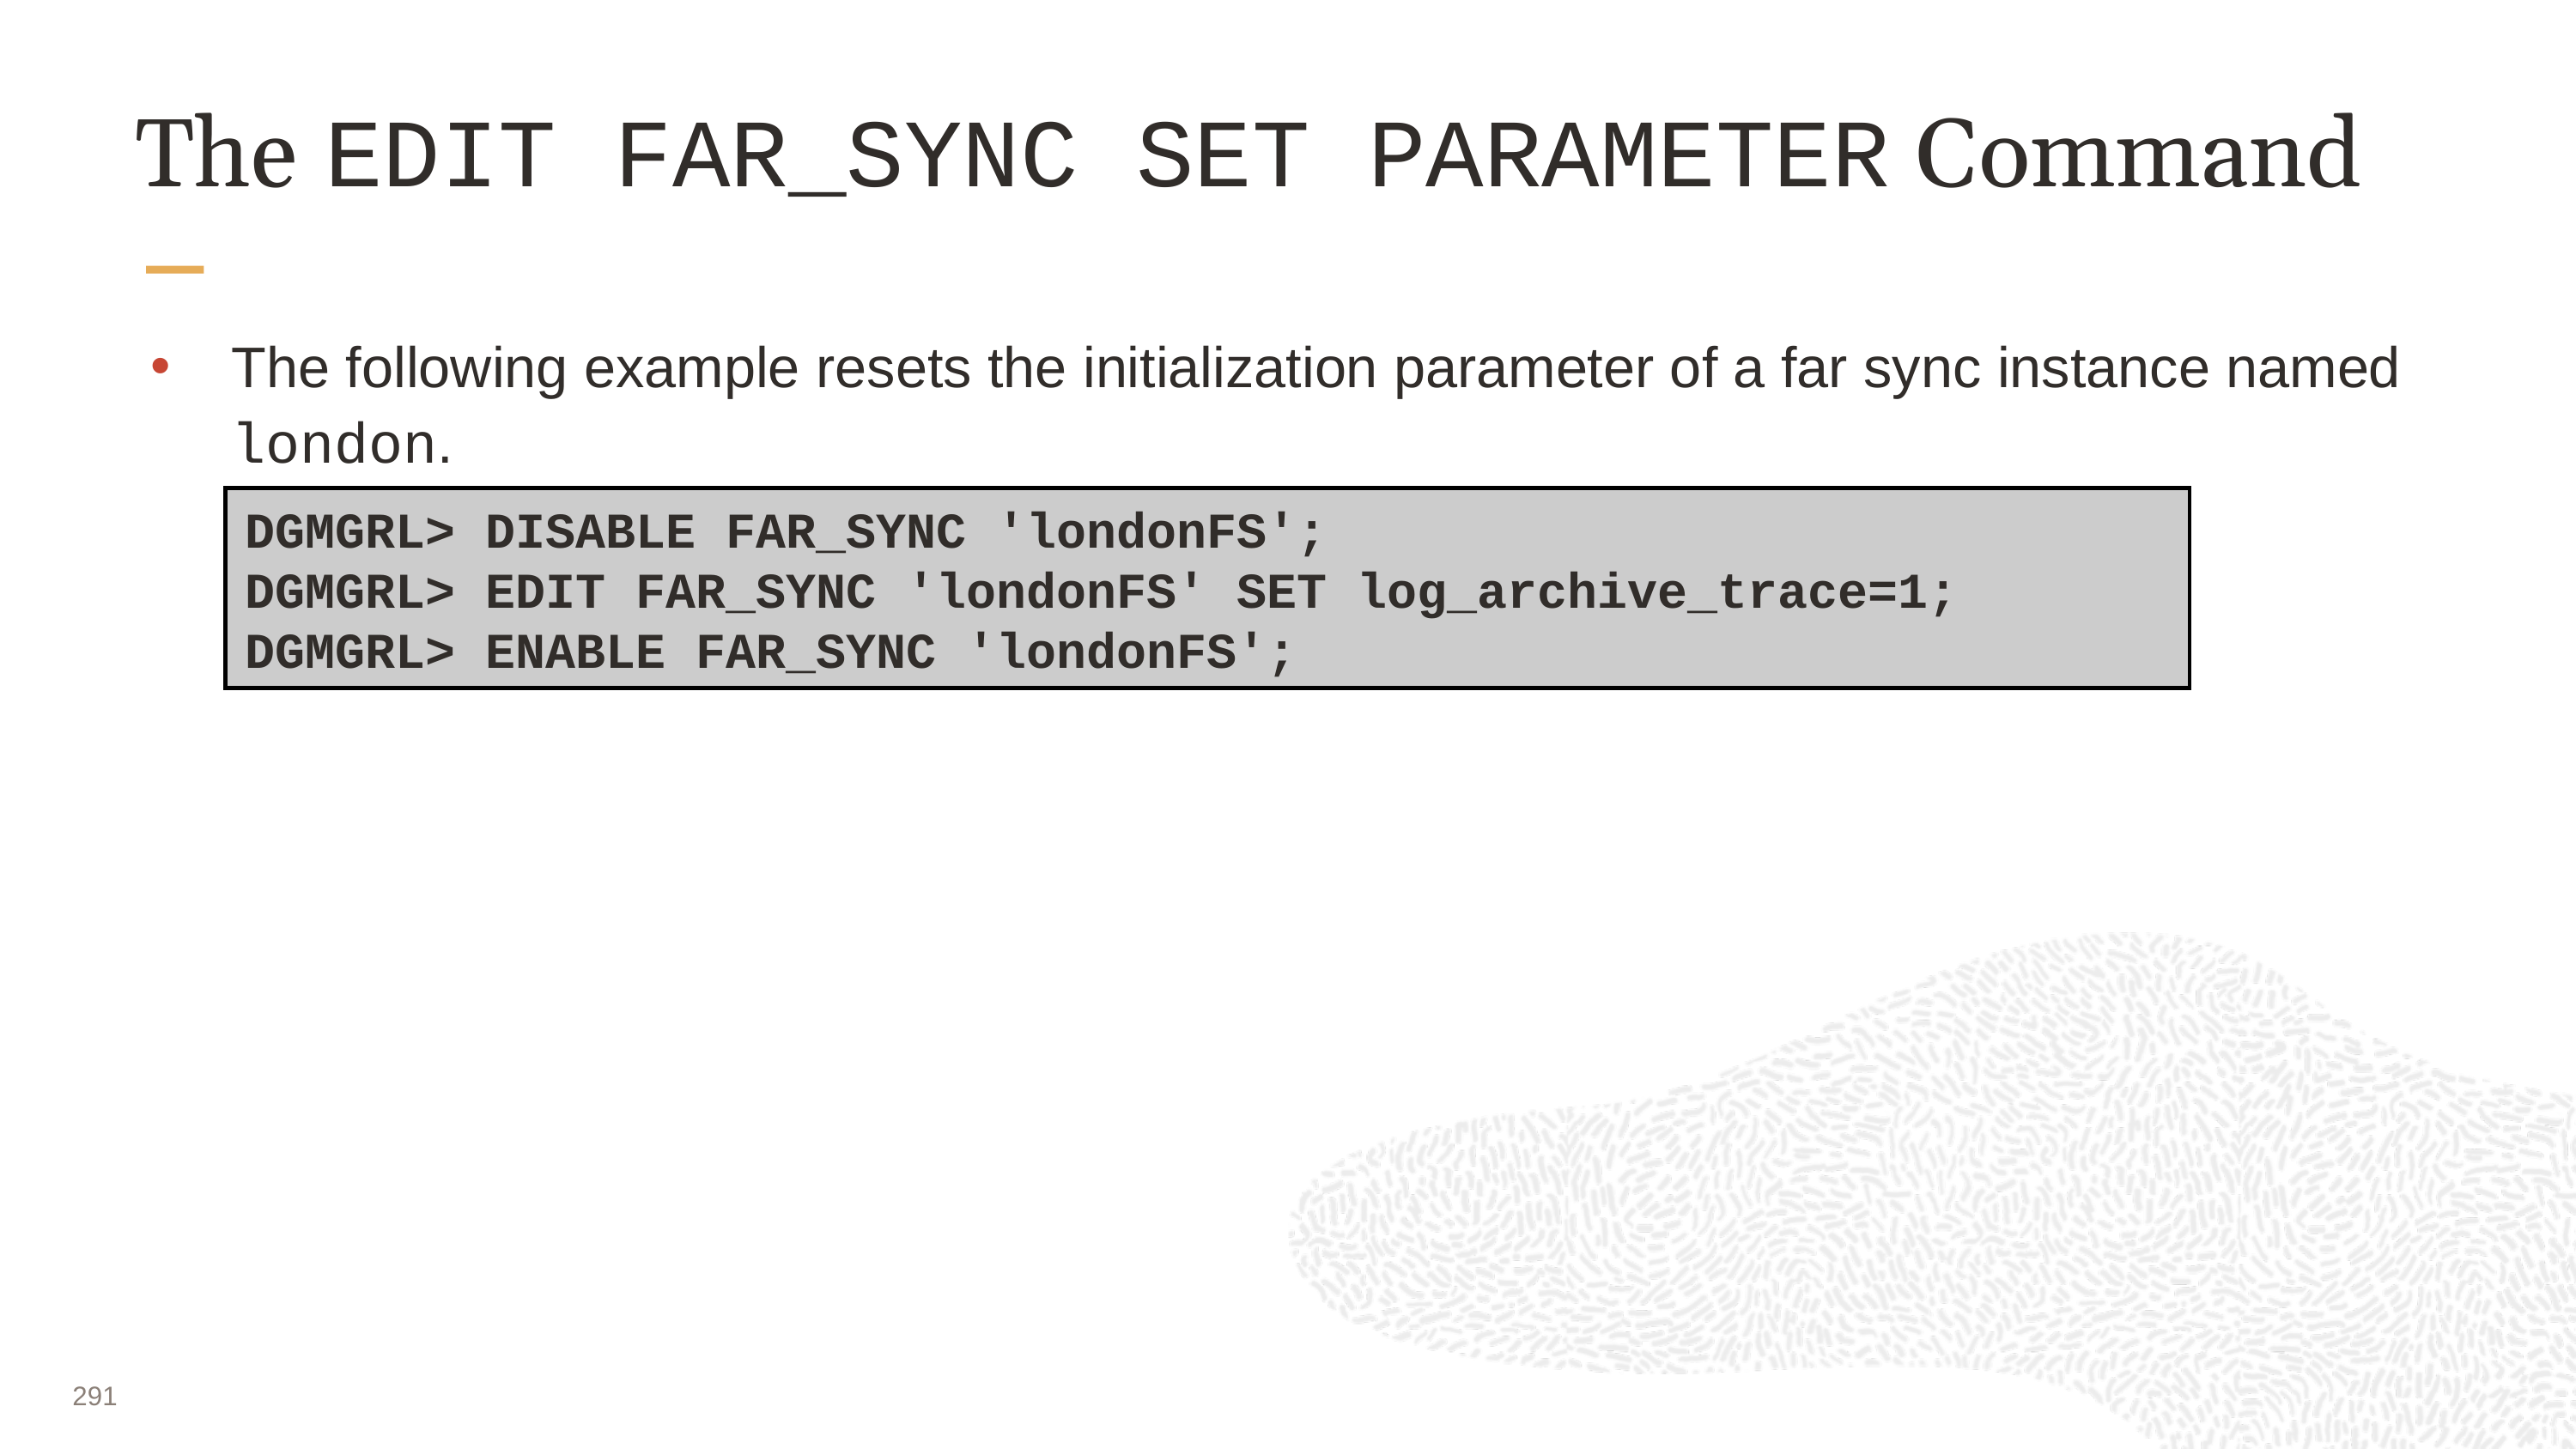

# The EDIT FAR_SYNC SET PARAMETER Command
The following example resets the initialization parameter of a far sync instance named london.
DGMGRL> DISABLE FAR_SYNC 'londonFS';
DGMGRL> EDIT FAR_SYNC 'londonFS' SET log_archive_trace=1;
DGMGRL> ENABLE FAR_SYNC 'londonFS';